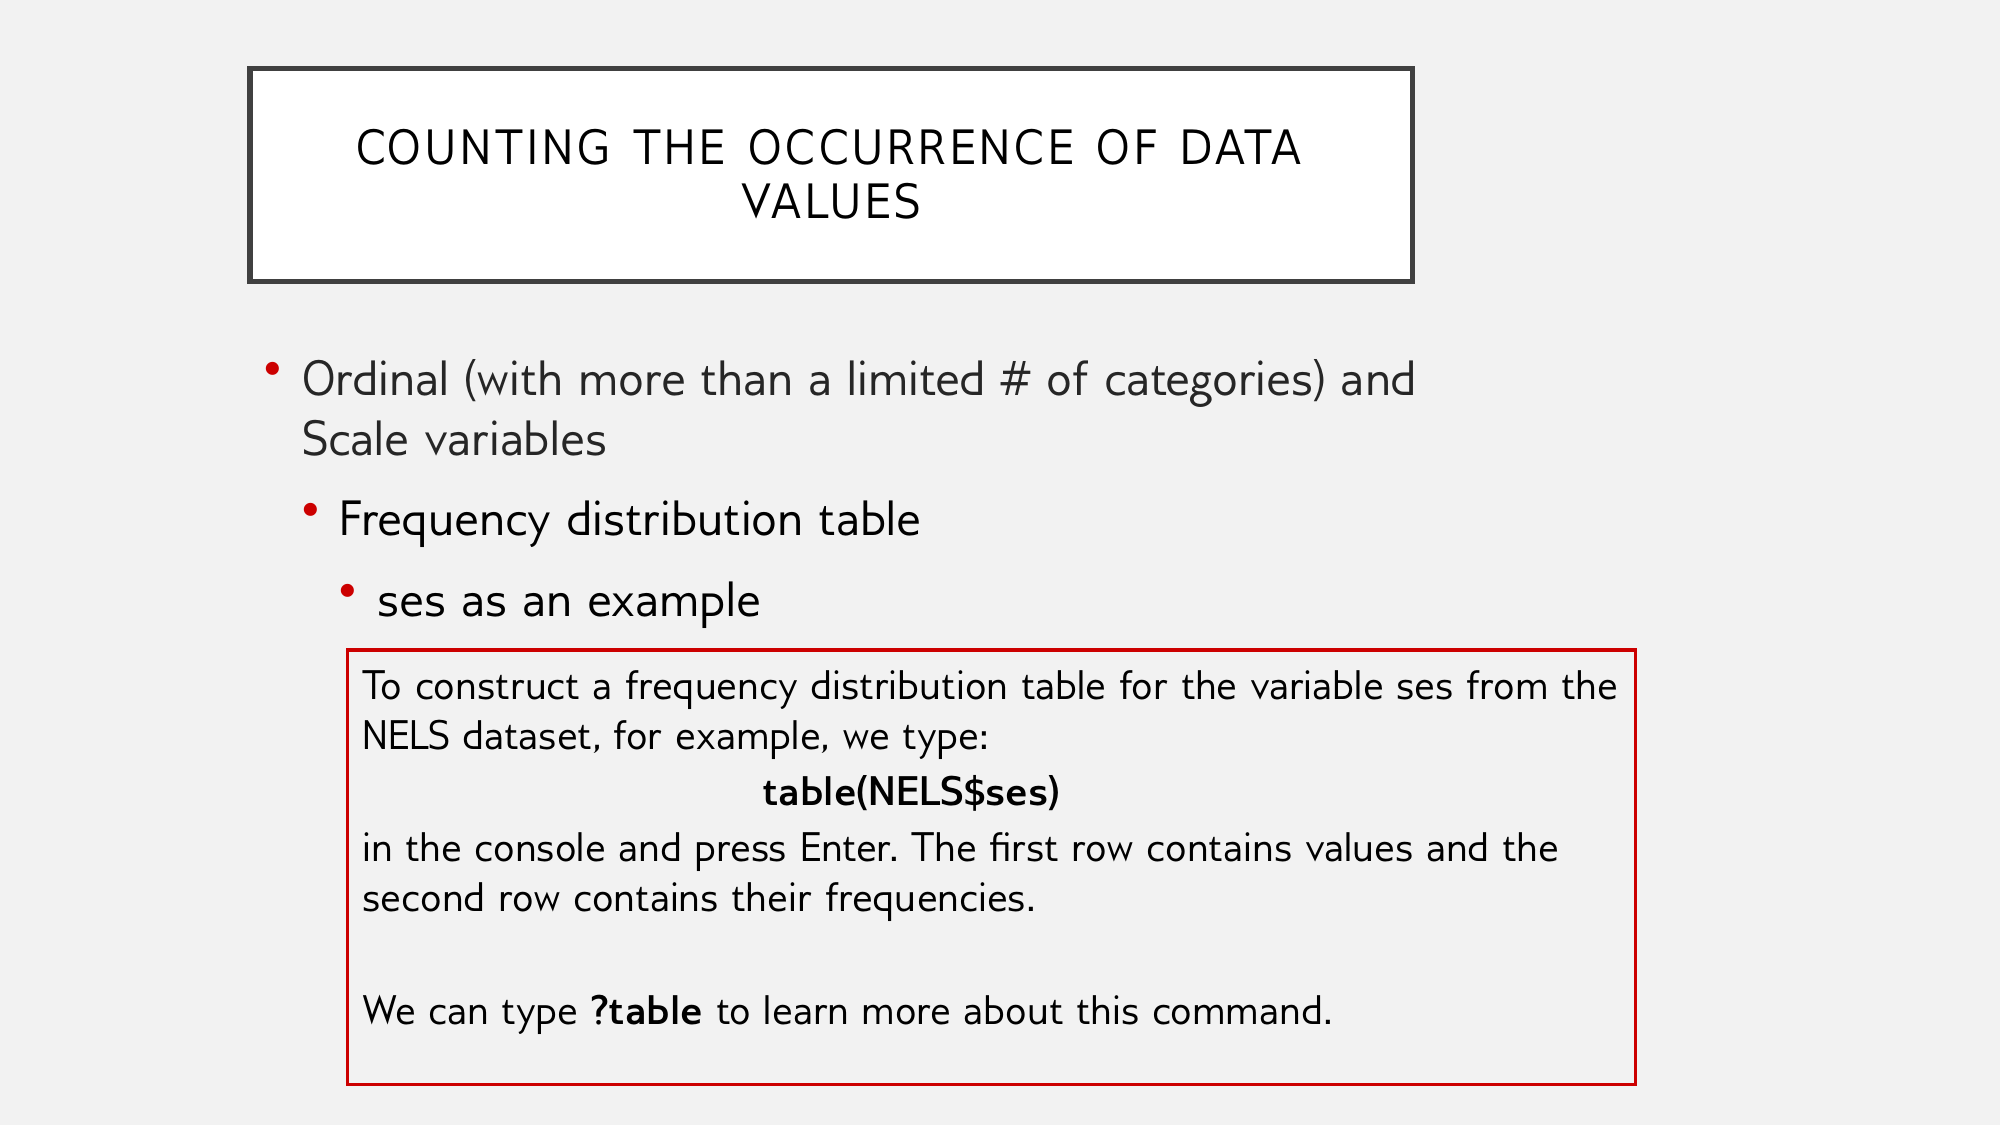

Counting the occurrence of data values
Ordinal (with more than a limited # of categories) and Scale variables
Frequency distribution table
ses as an example

To construct a frequency distribution table for the variable ses from the NELS dataset, for example, we type:
		        table(NELS$ses)
in the console and press Enter. The first row contains values and the second row contains their frequencies.

We can type ?table to learn more about this command.